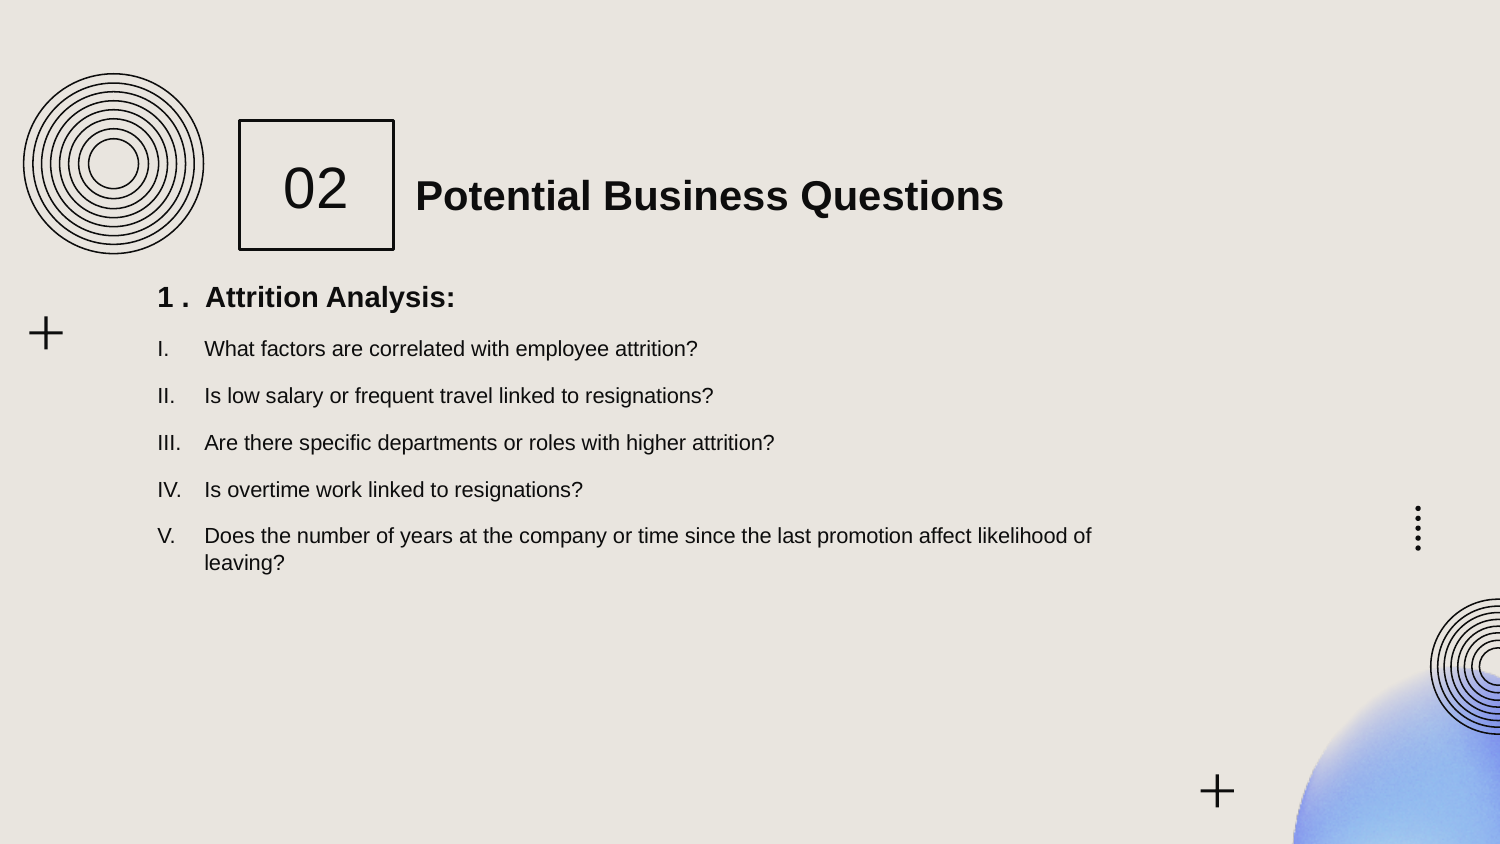

02
# Potential Business Questions
1 .  Attrition Analysis:
What factors are correlated with employee attrition?
Is low salary or frequent travel linked to resignations?
Are there specific departments or roles with higher attrition?
Is overtime work linked to resignations?
Does the number of years at the company or time since the last promotion affect likelihood of leaving?